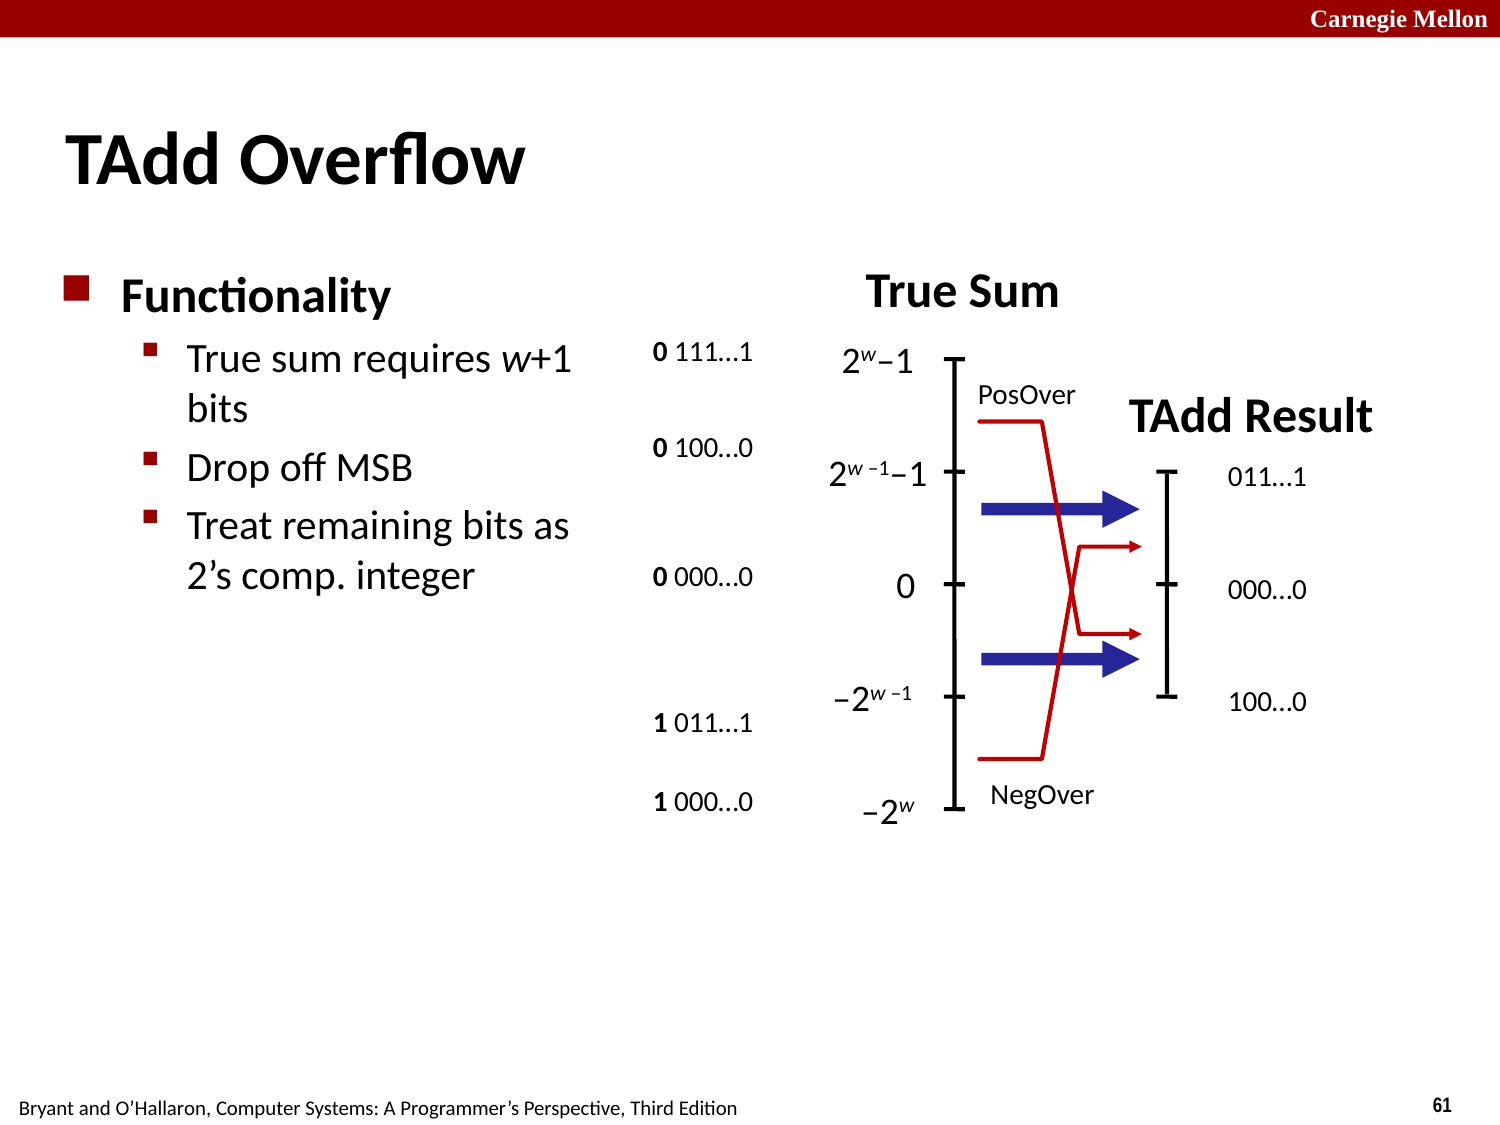

# TAdd Overflow
True Sum
Functionality
True sum requires w+1 bits
Drop off MSB
Treat remaining bits as 2’s comp. integer
0 111…1
2w–1

PosOver
TAdd Result
0 100…0

2w –1–1
011…1

0 000…0
0
000…0

–2w –1
100…0
1 011…1

NegOver
1 000…0
–2w